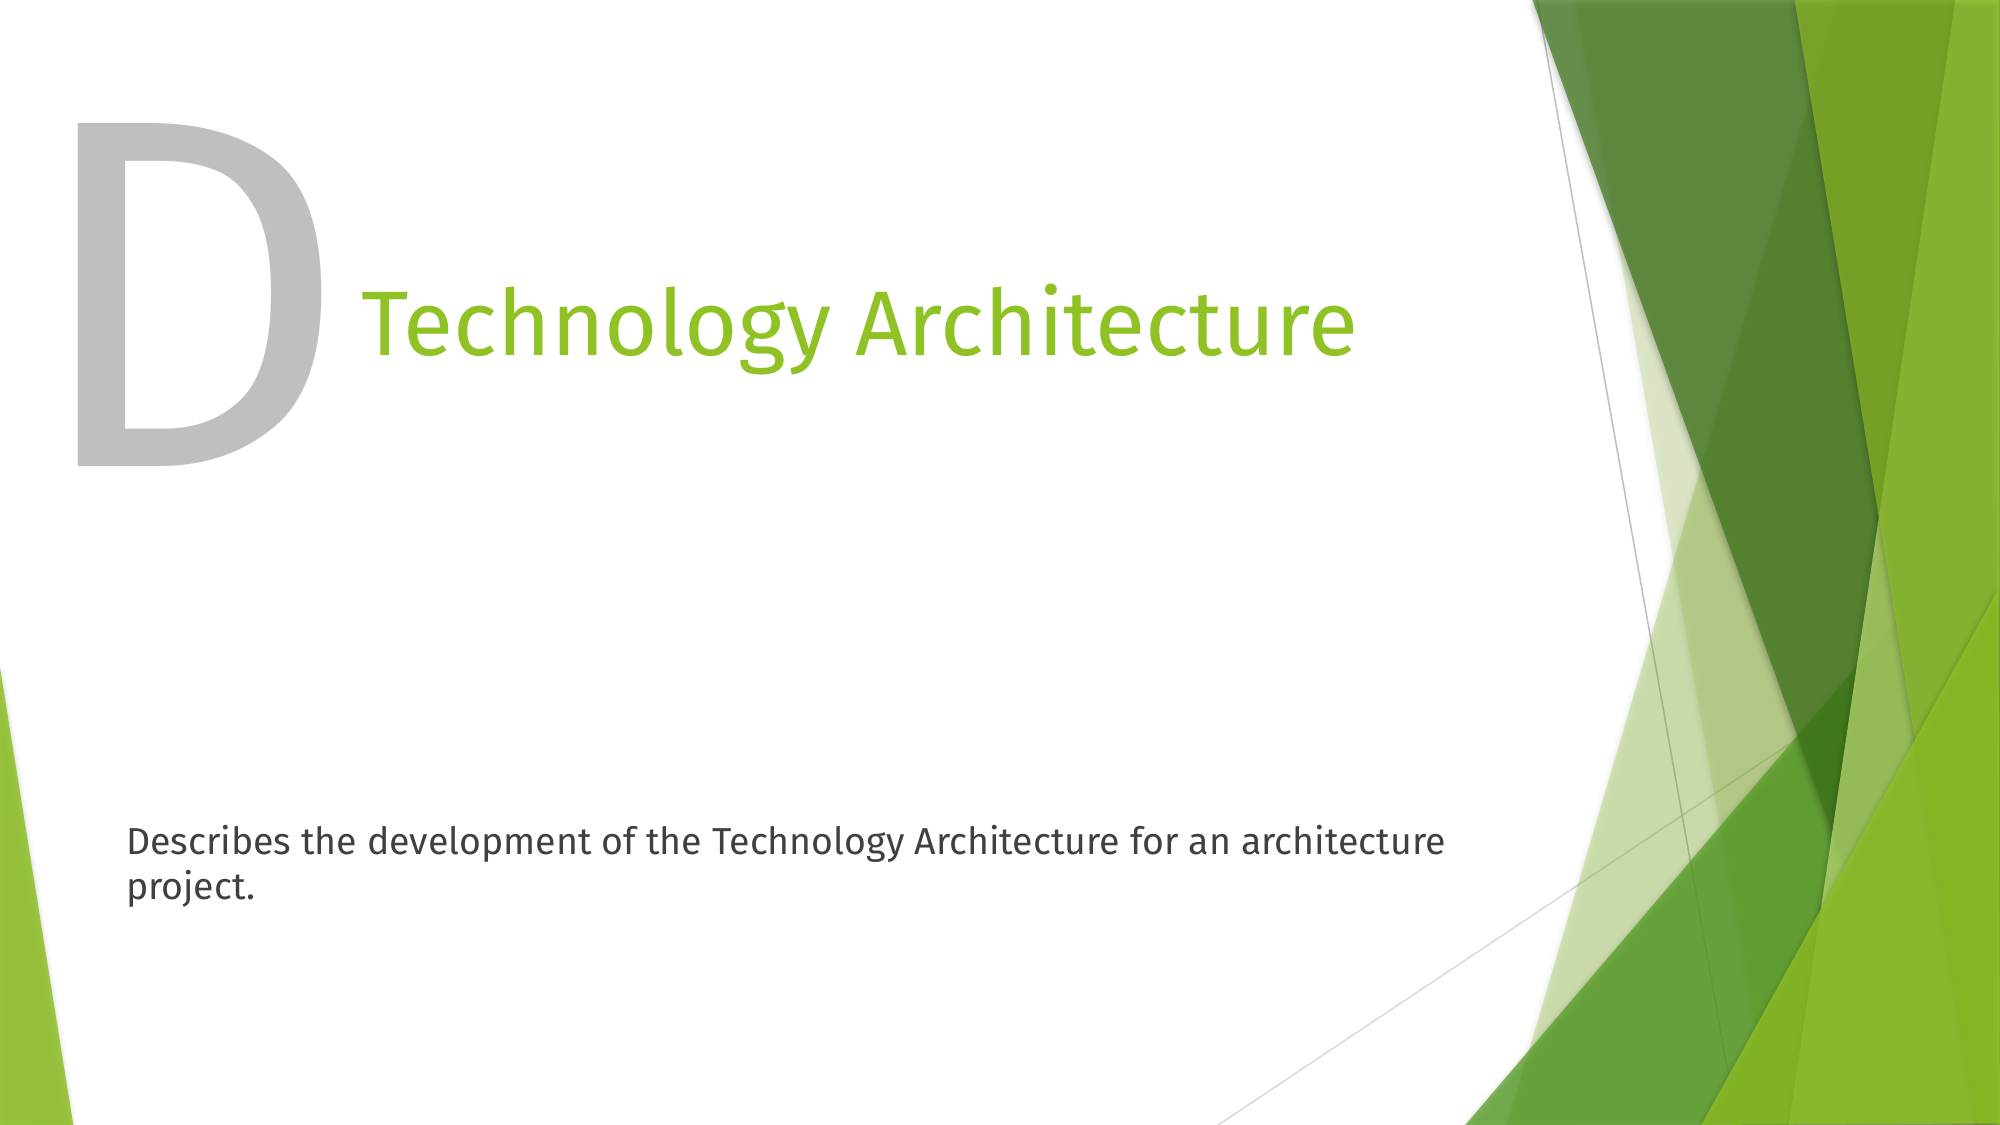

D
# Technology Architecture
Describes the development of the Technology Architecture for an architecture project.
44